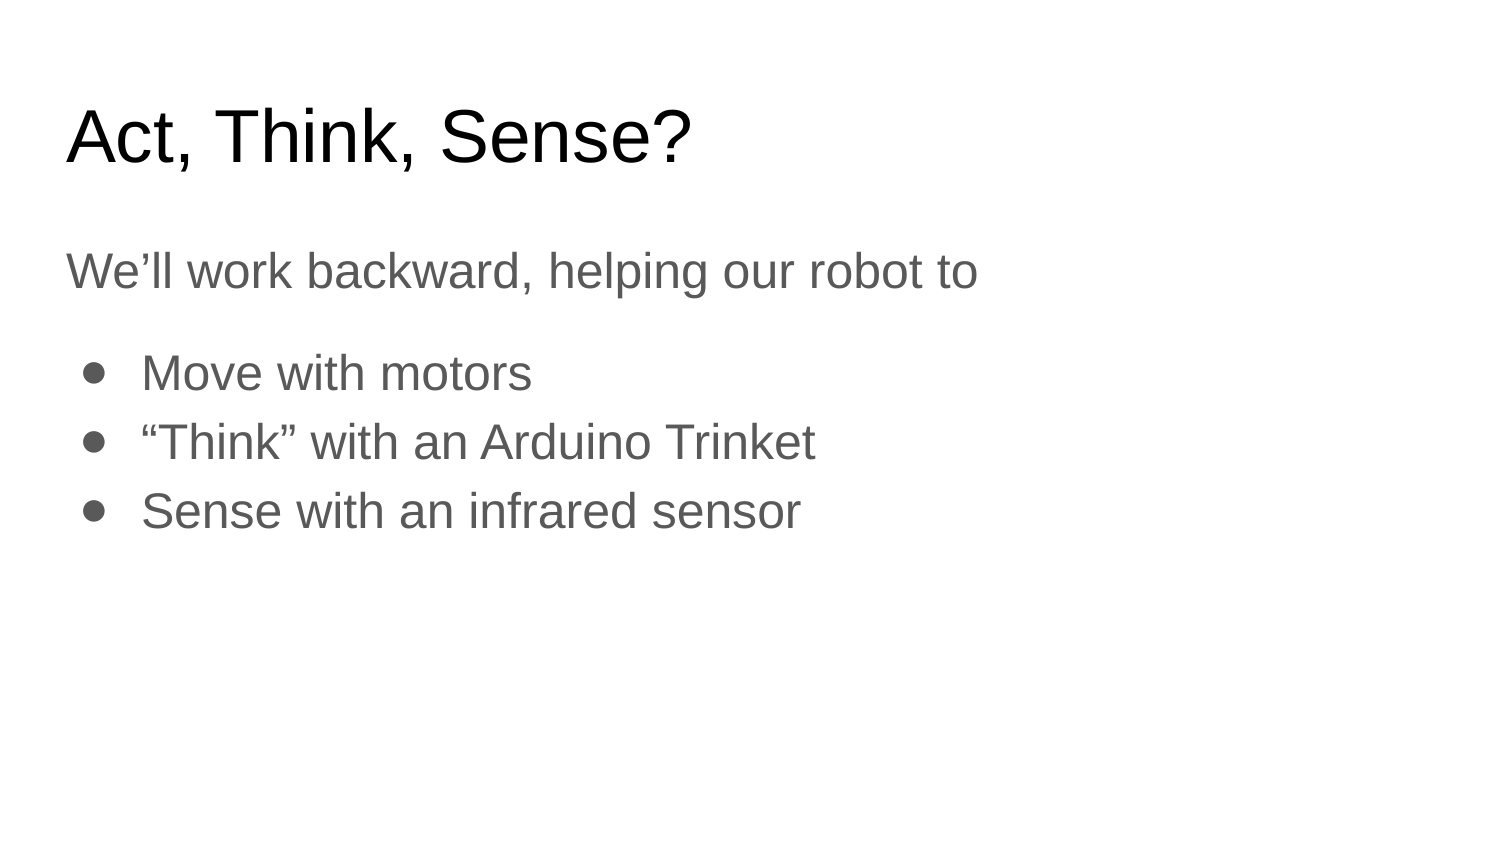

# Act, Think, Sense?
We’ll work backward, helping our robot to
Move with motors
“Think” with an Arduino Trinket
Sense with an infrared sensor